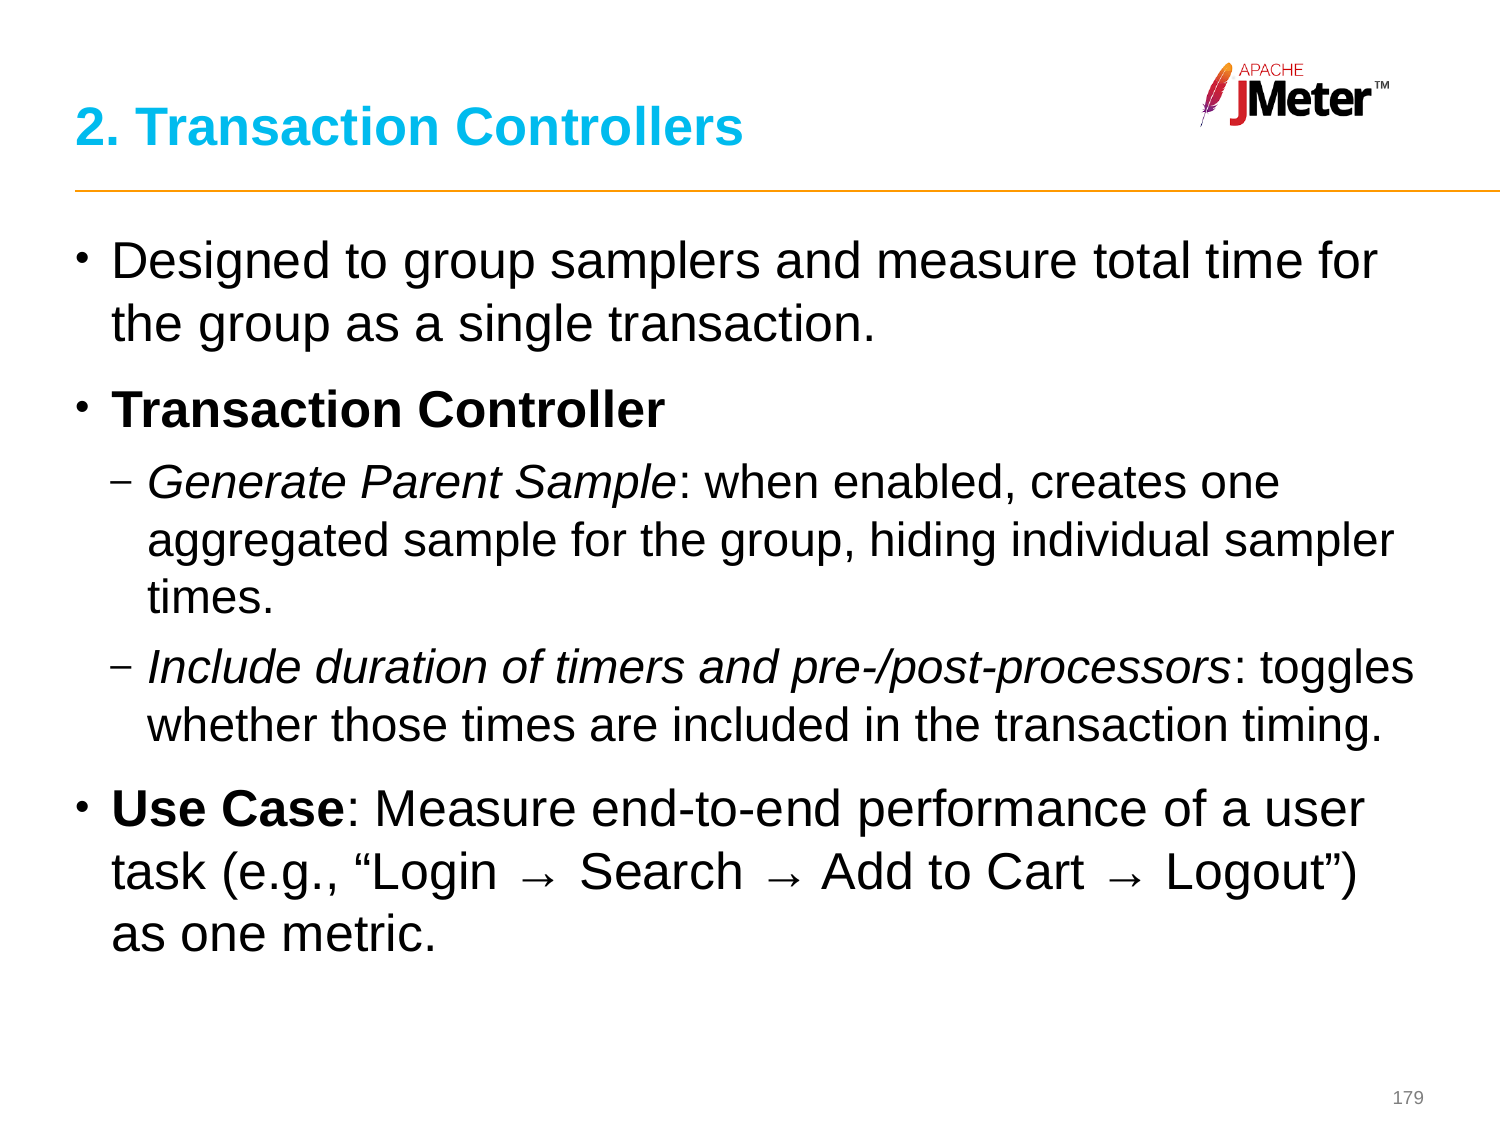

# 2. Transaction Controllers
Designed to group samplers and measure total time for the group as a single transaction.
Transaction Controller
Generate Parent Sample: when enabled, creates one aggregated sample for the group, hiding individual sampler times.
Include duration of timers and pre-/post-processors: toggles whether those times are included in the transaction timing.
Use Case: Measure end-to-end performance of a user task (e.g., “Login → Search → Add to Cart → Logout”) as one metric.